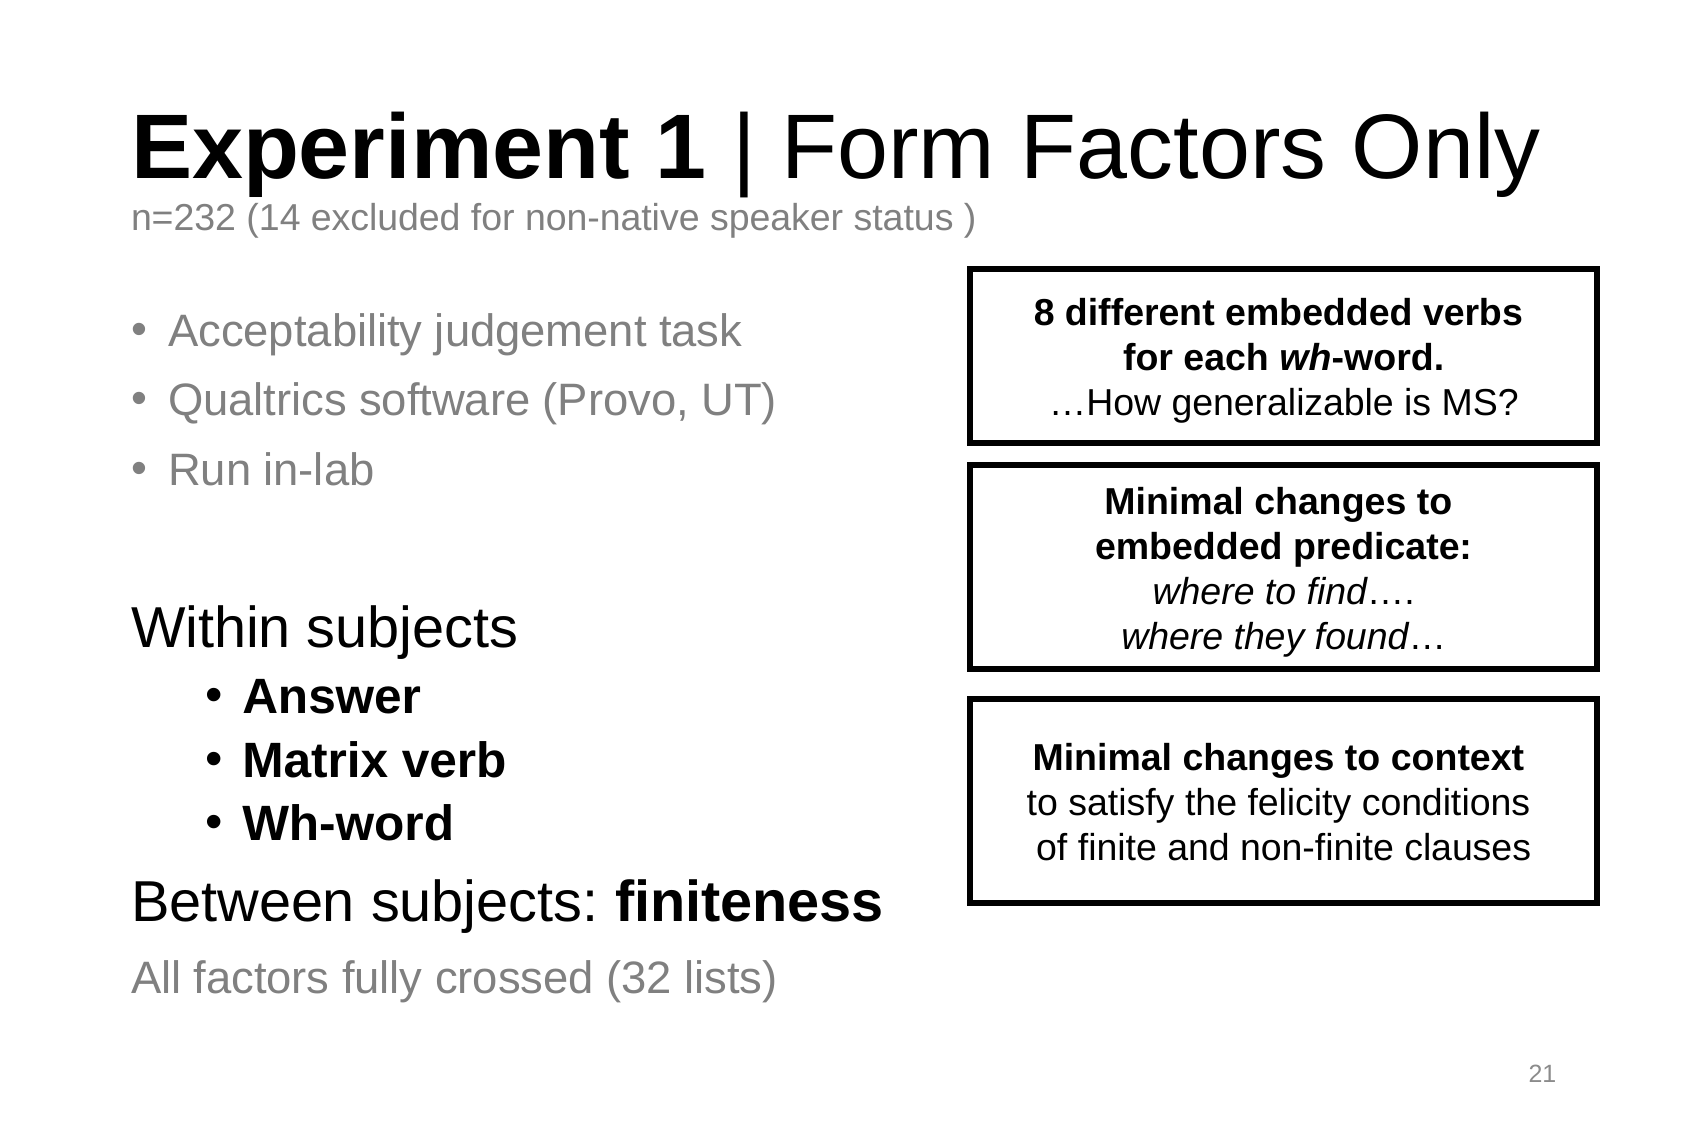

# Experiment 1 | Form Factors Only n=232 (14 excluded for non-native speaker status )
8 different embedded verbs
for each wh-word.
…How generalizable is MS?
Acceptability judgement task
Qualtrics software (Provo, UT)
Run in-lab

Within subjects
Answer
Matrix verb
Wh-word
Between subjects: finiteness
All factors fully crossed (32 lists)
Minimal changes to
embedded predicate:
where to find….
where they found…
Minimal changes to context
to satisfy the felicity conditions
of finite and non-finite clauses
21